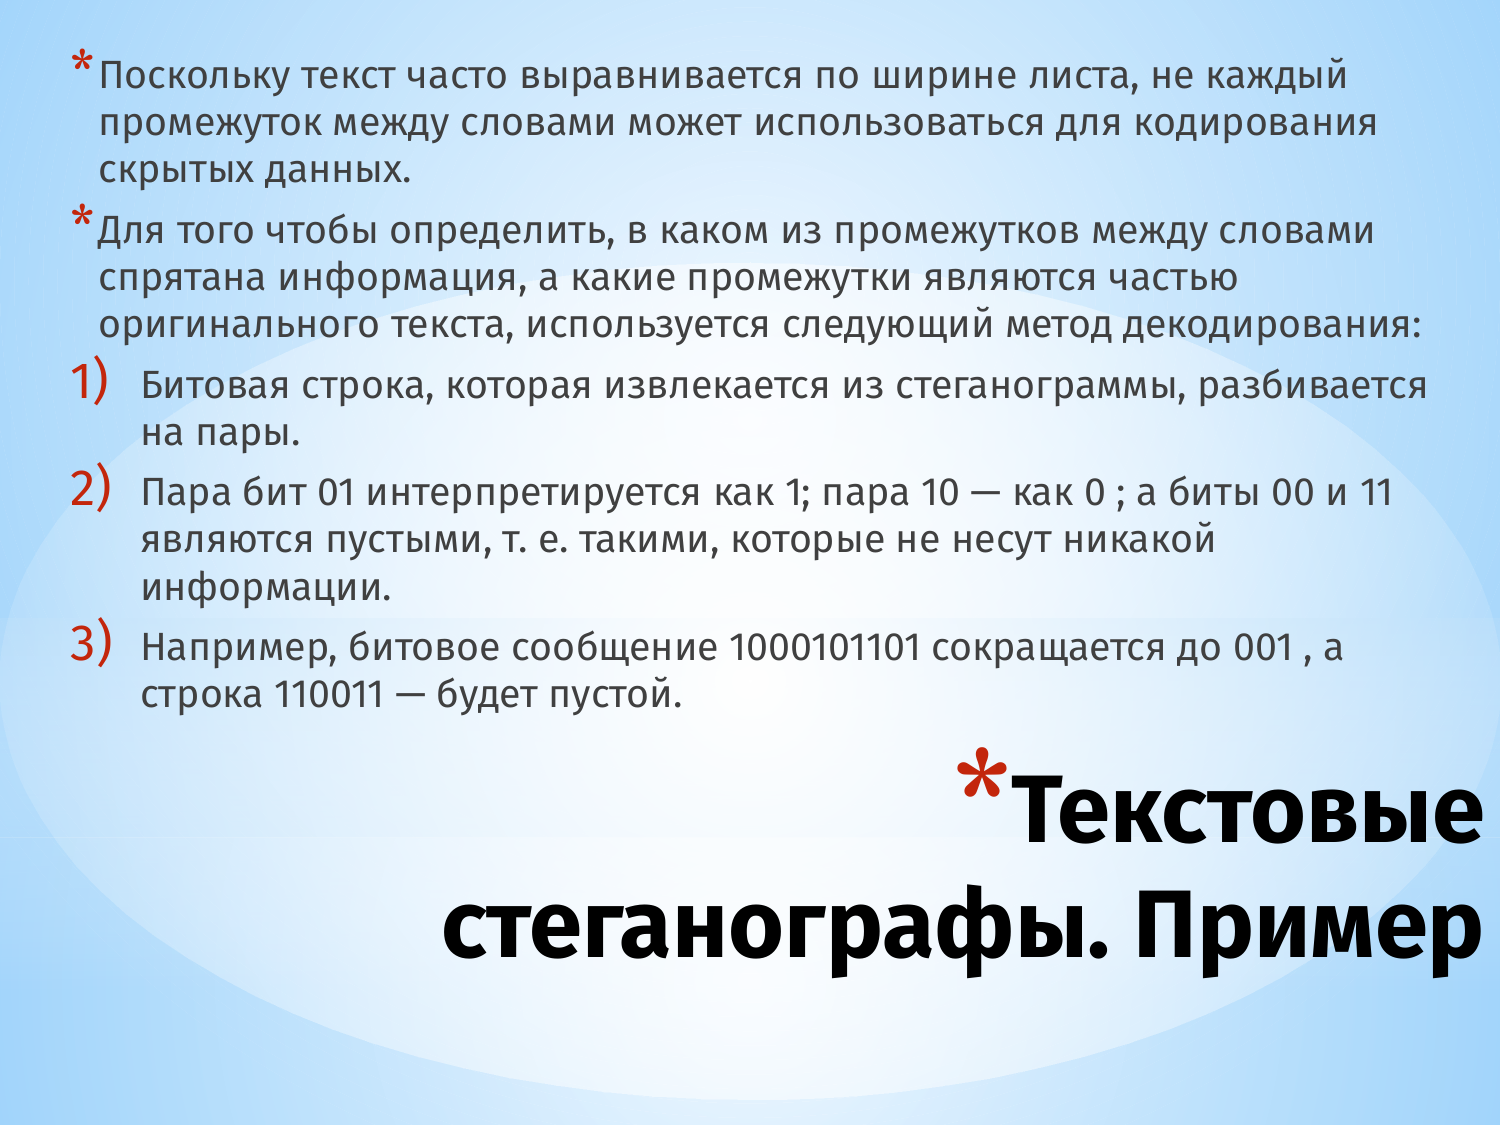

Поскольку текст часто выравнивается по ширине листа, не каждый промежуток между словами может использоваться для кодирования скрытых данных.
Для того чтобы определить, в каком из промежутков между словами спрятана информация, а какие промежутки являются частью оригинального текста, используется следующий метод декодирования:
Битовая строка, которая извлекается из стеганограммы, разбивается на пары.
Пара бит 01 интерпретируется как 1; пара 10 — как 0 ; а биты 00 и 11 являются пустыми, т. е. такими, которые не несут никакой информации.
Например, битовое сообщение 1000101101 сокращается до 001 , а строка 110011 — будет пустой.
# Текстовые стеганографы. Пример